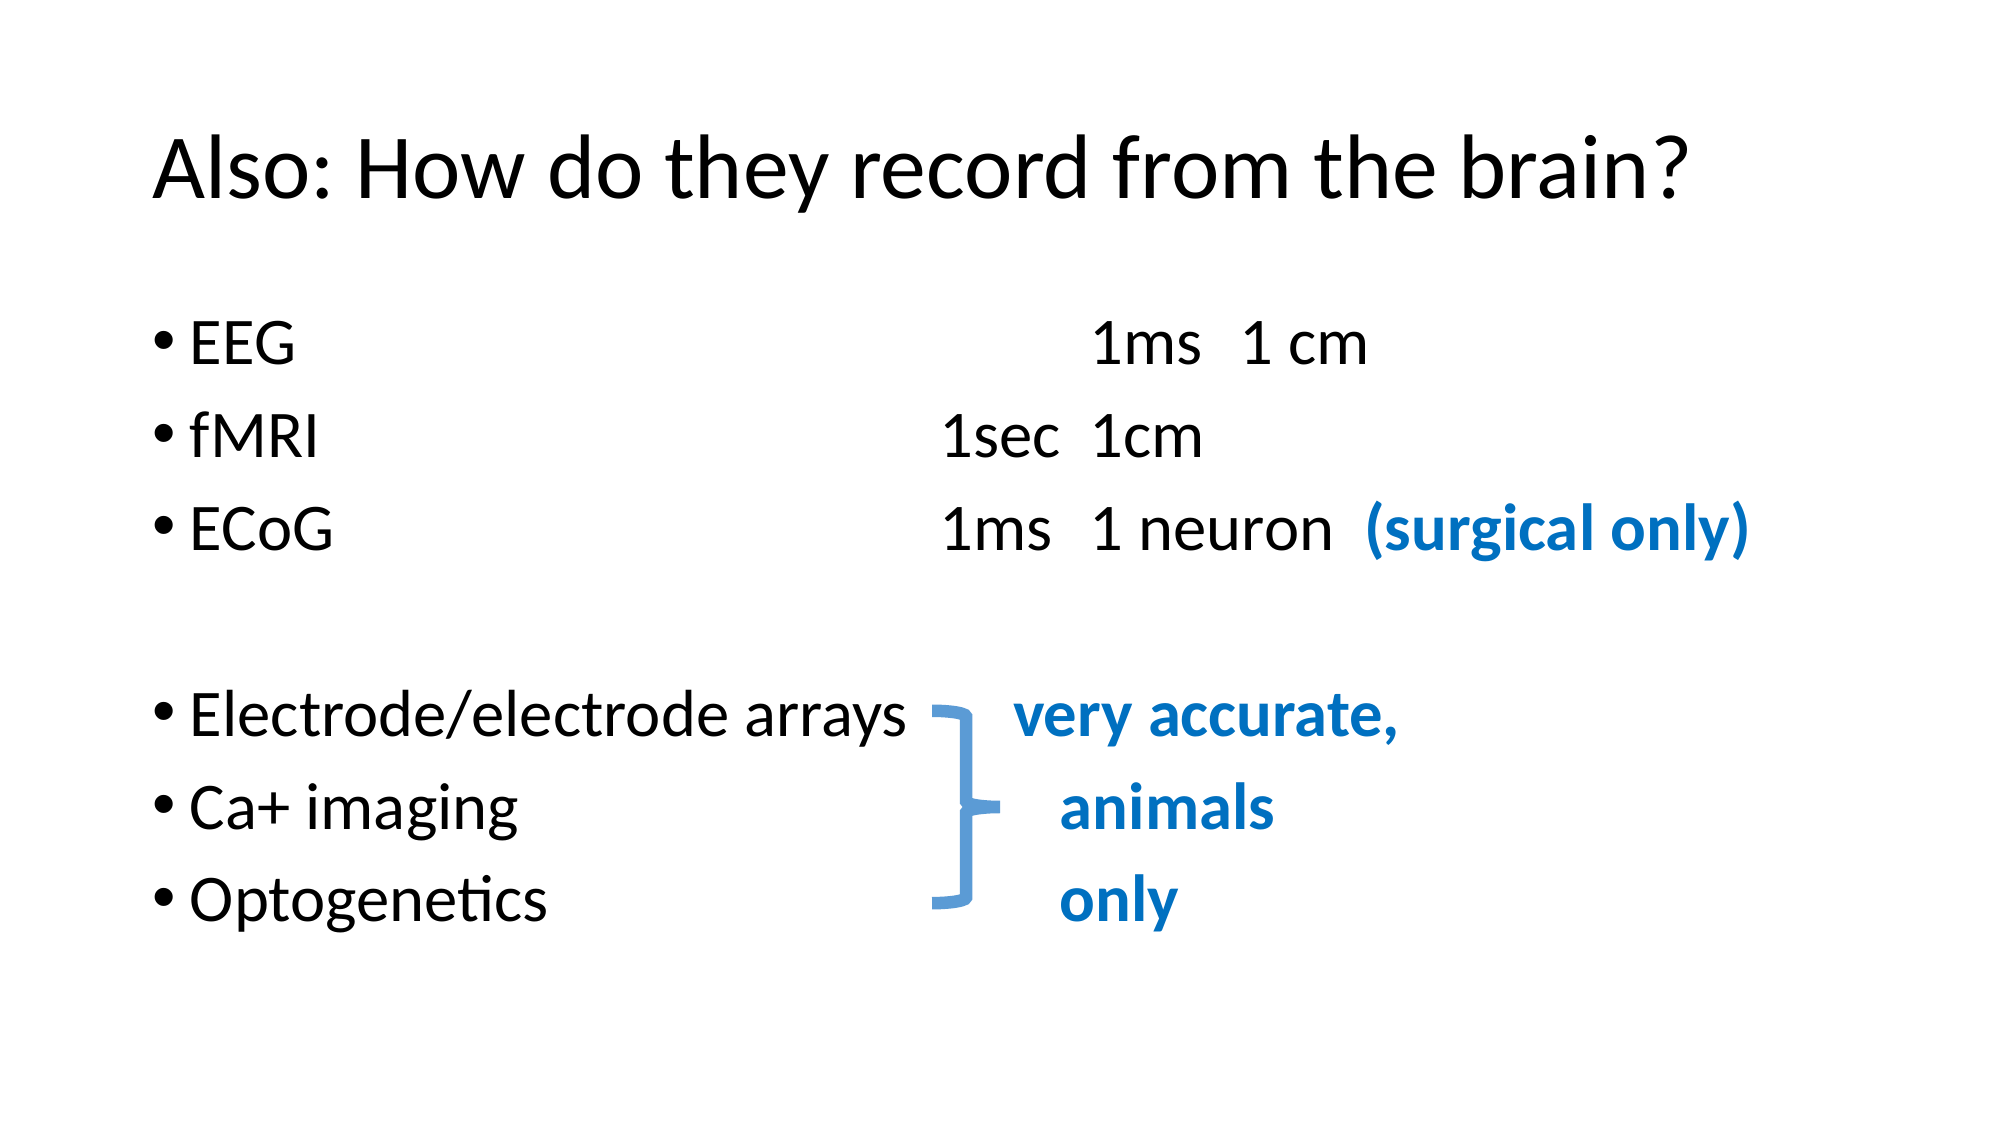

# Also: How do they record from the brain?
EEG						1ms	1 cm
fMRI					1sec	1cm
ECoG					1ms	1 neuron  (surgical only)

Electrode/electrode arrays       very accurate,
Ca+ imaging			        animals
Optogenetics			        only